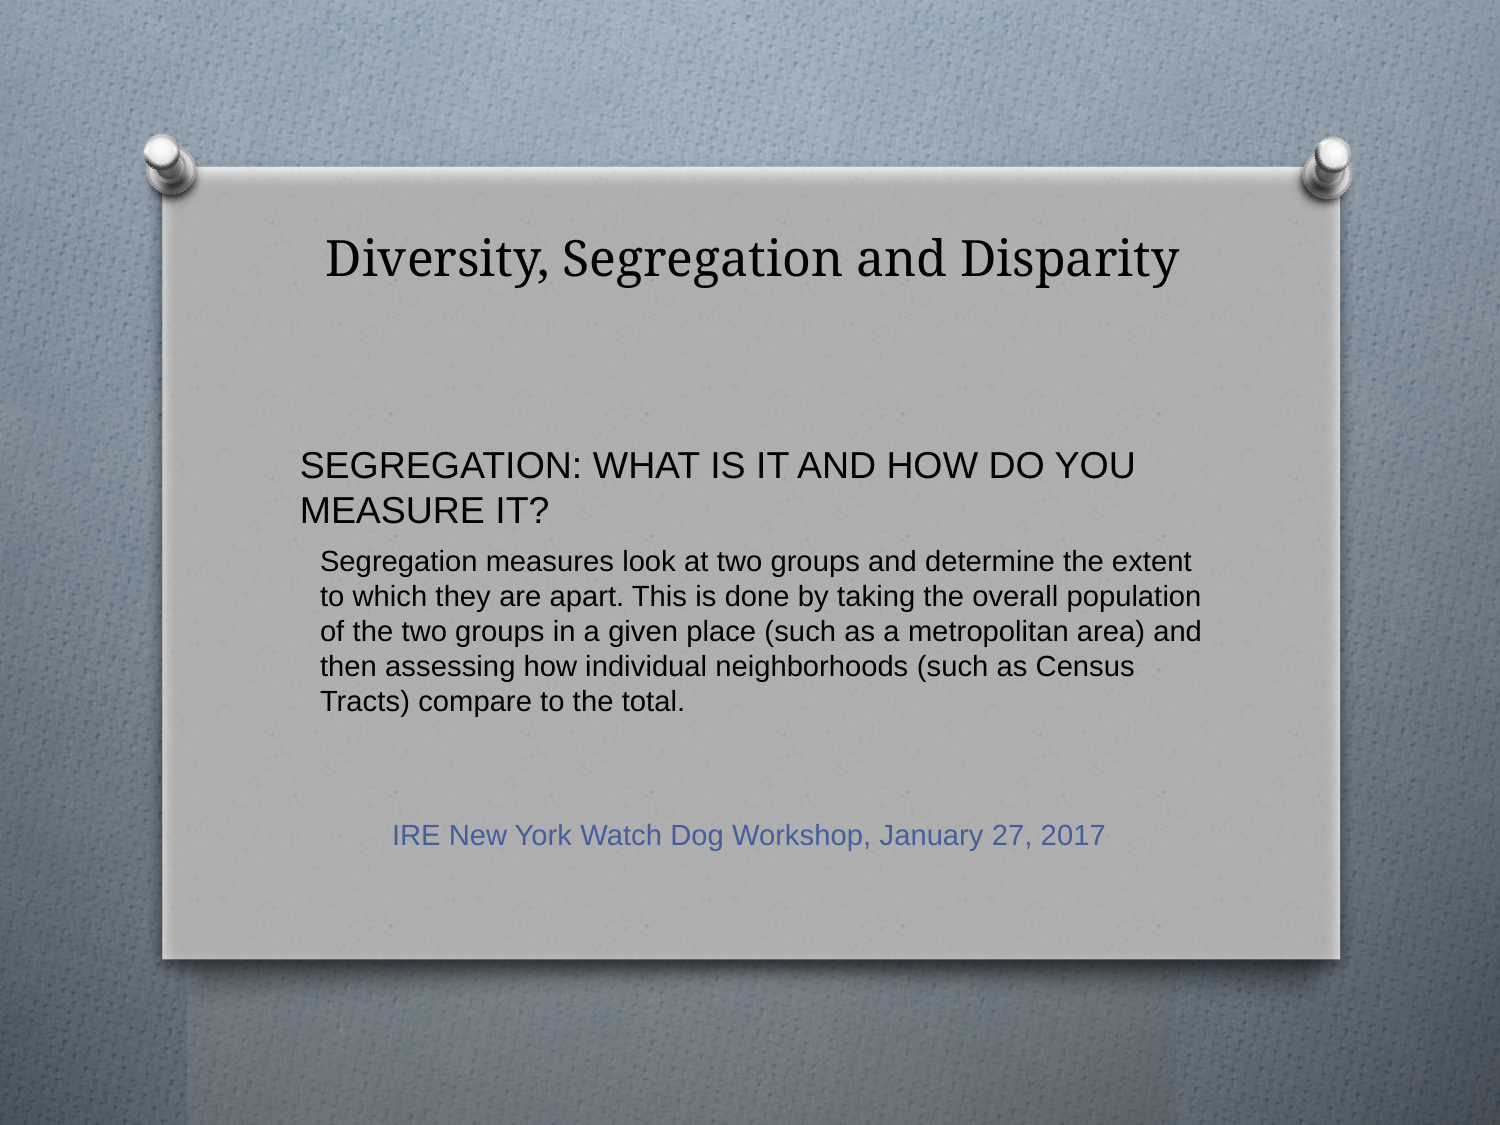

# Diversity, Segregation and Disparity
SEGREGATION: WHAT IS IT AND HOW DO YOU MEASURE IT?
Segregation measures look at two groups and determine the extent to which they are apart. This is done by taking the overall population of the two groups in a given place (such as a metropolitan area) and then assessing how individual neighborhoods (such as Census Tracts) compare to the total.
IRE New York Watch Dog Workshop, January 27, 2017